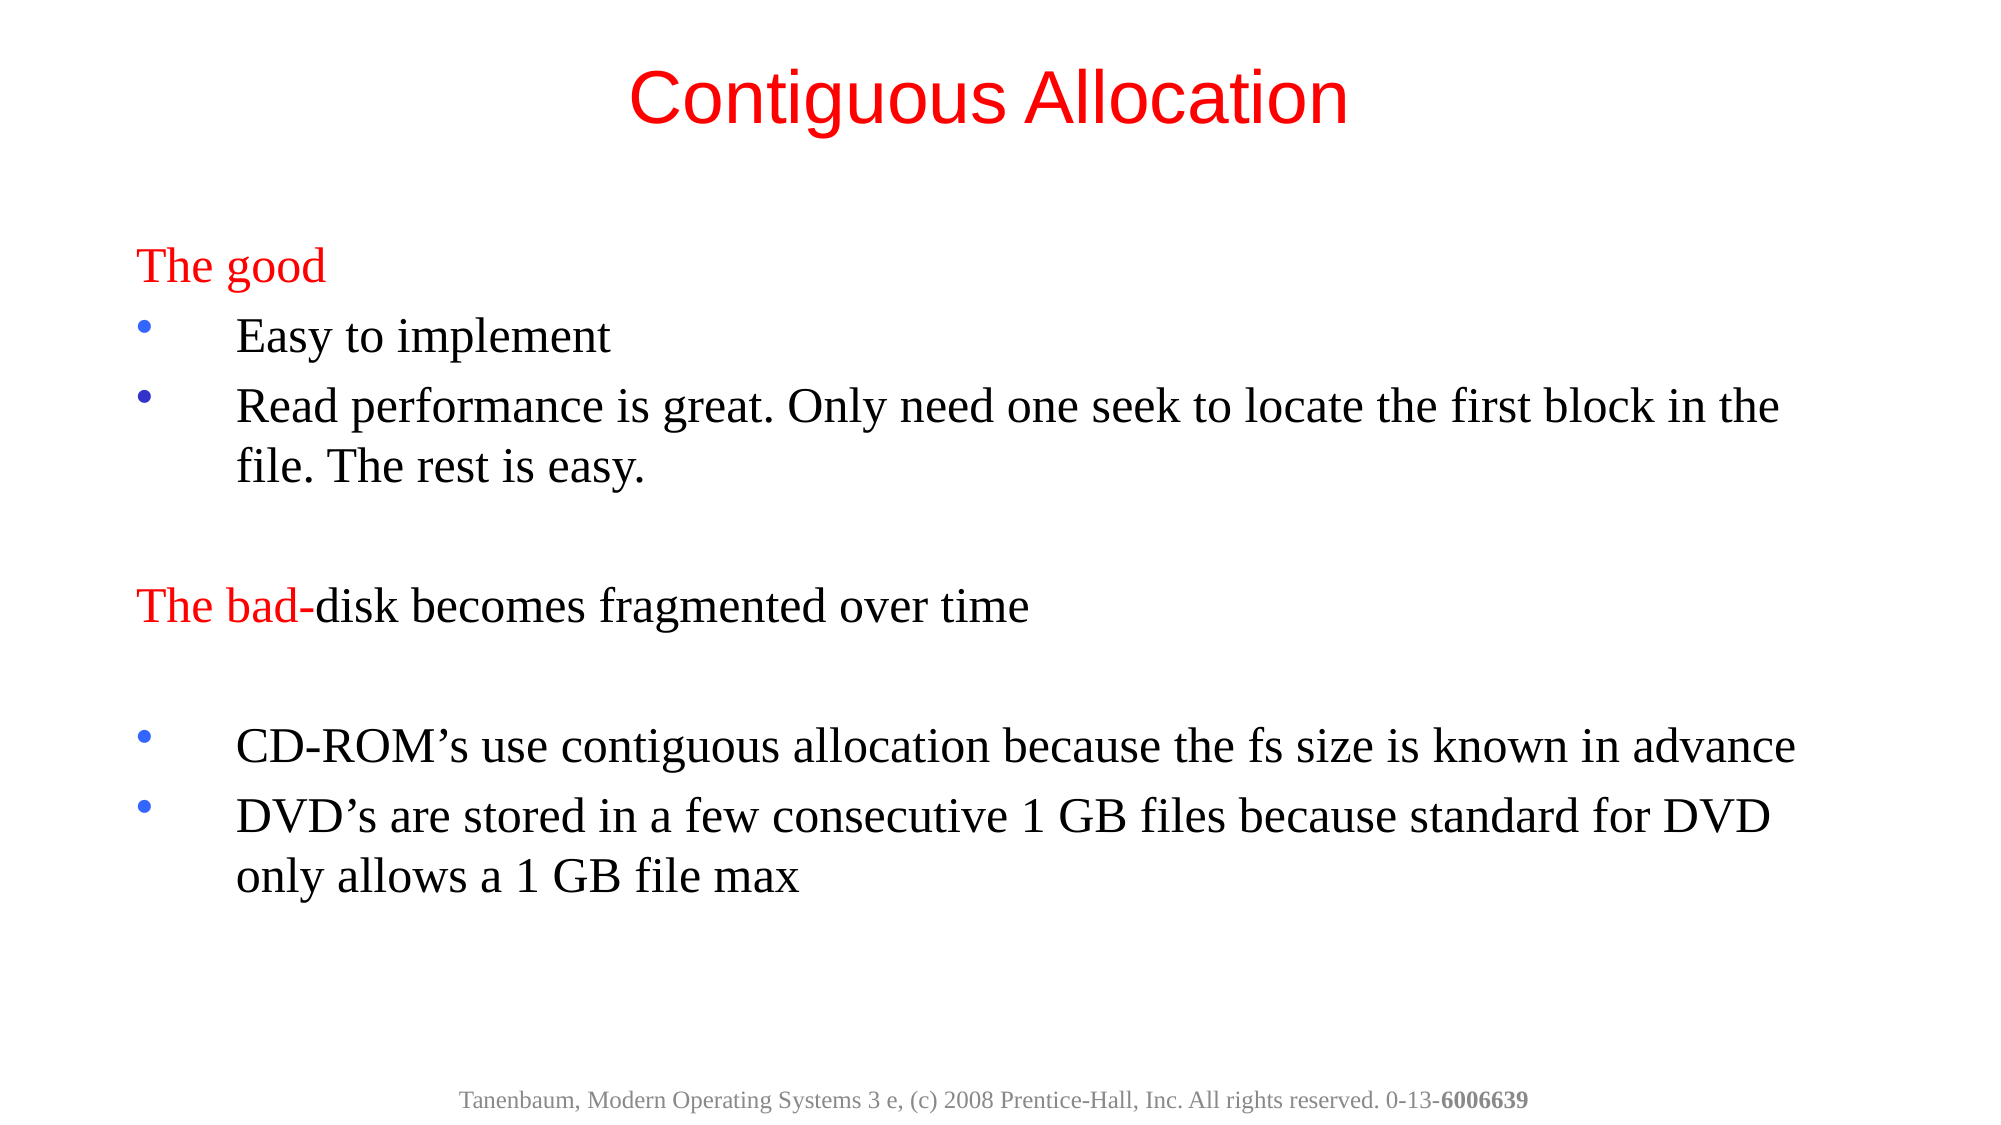

Contiguous Allocation

The good
Easy to implement
Read performance is great. Only need one seek to locate the first block in the file. The rest is easy.

The bad-disk becomes fragmented over time

CD-ROM’s use contiguous allocation because the fs size is known in advance
DVD’s are stored in a few consecutive 1 GB files because standard for DVD only allows a 1 GB file max

Tanenbaum, Modern Operating Systems 3 e, (c) 2008 Prentice-Hall, Inc. All rights reserved. 0-13-6006639